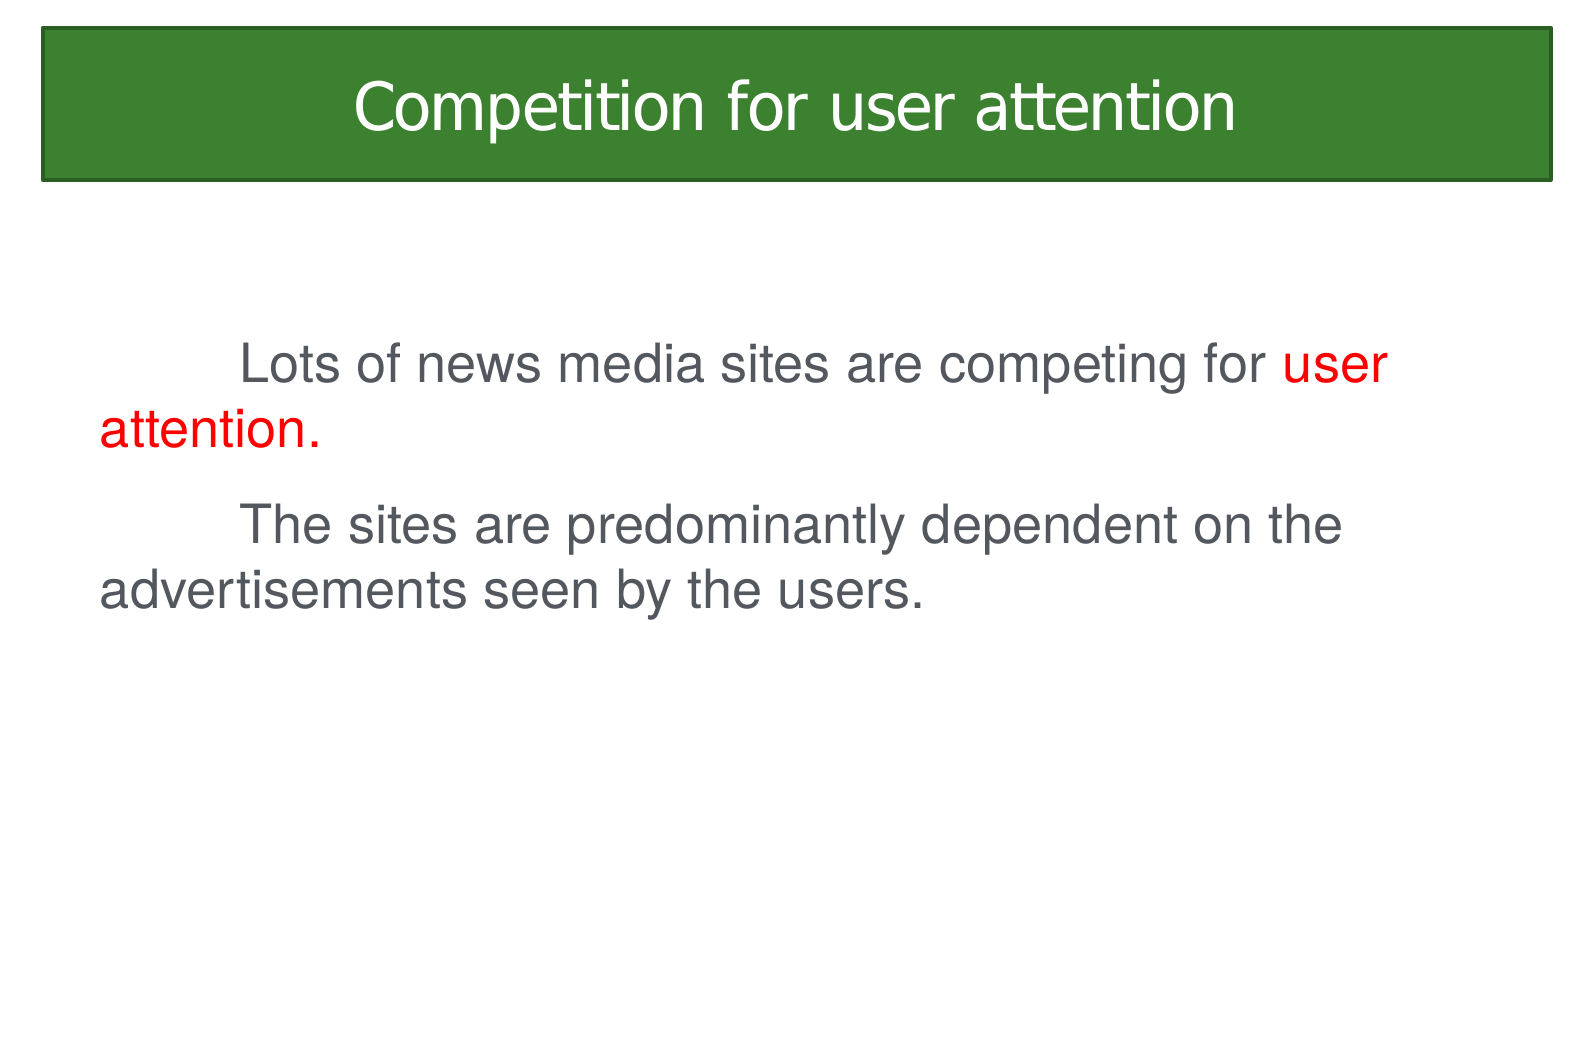

# Competition for user attention
Lots of news media sites are competing for user attention.
The sites are predominantly dependent on the advertisements seen by the users.